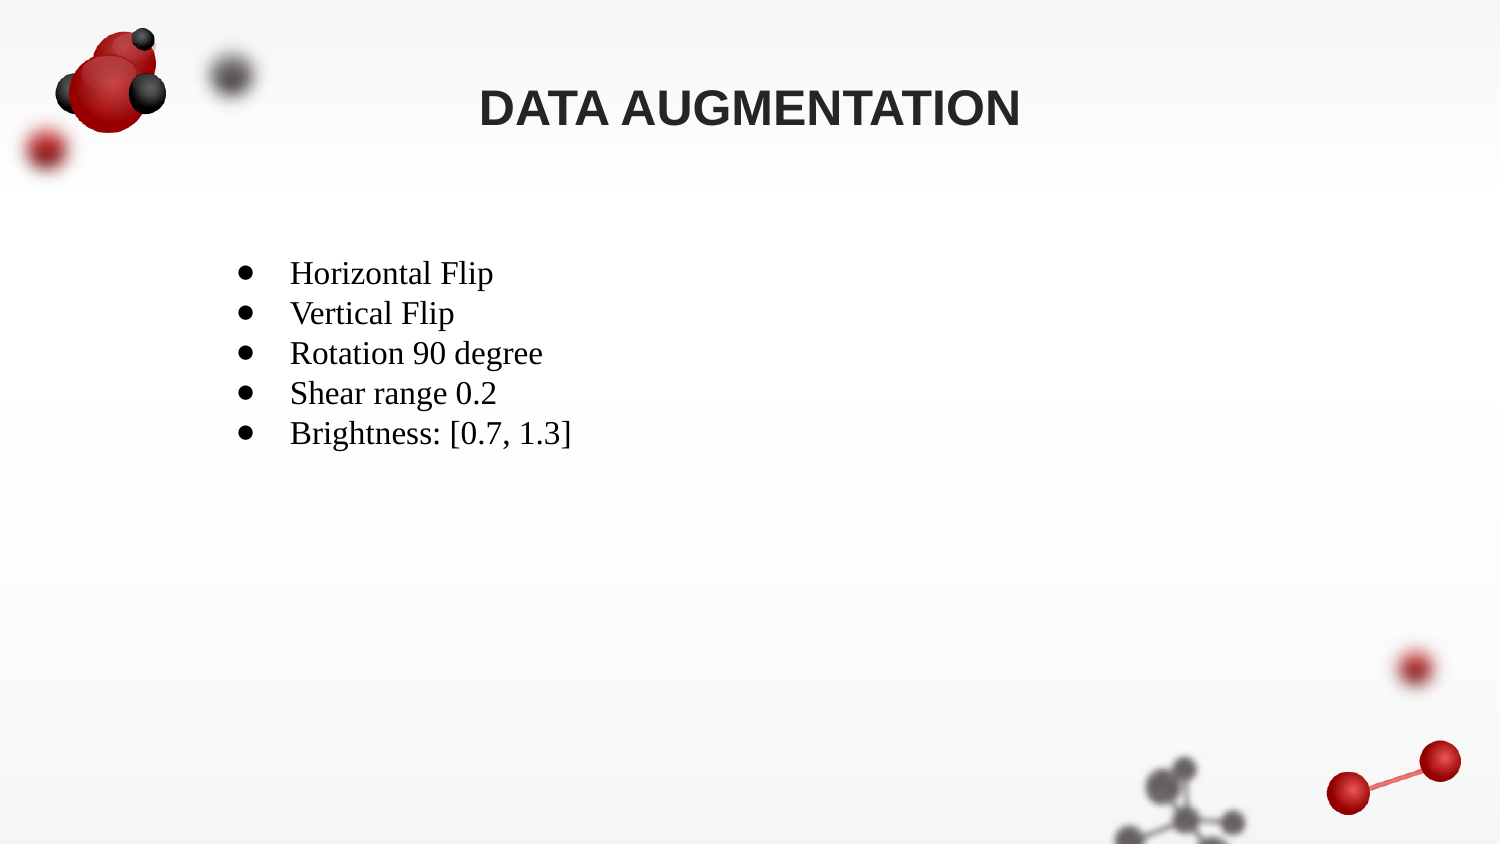

DATA AUGMENTATION
Horizontal Flip
Vertical Flip
Rotation 90 degree
Shear range 0.2
Brightness: [0.7, 1.3]